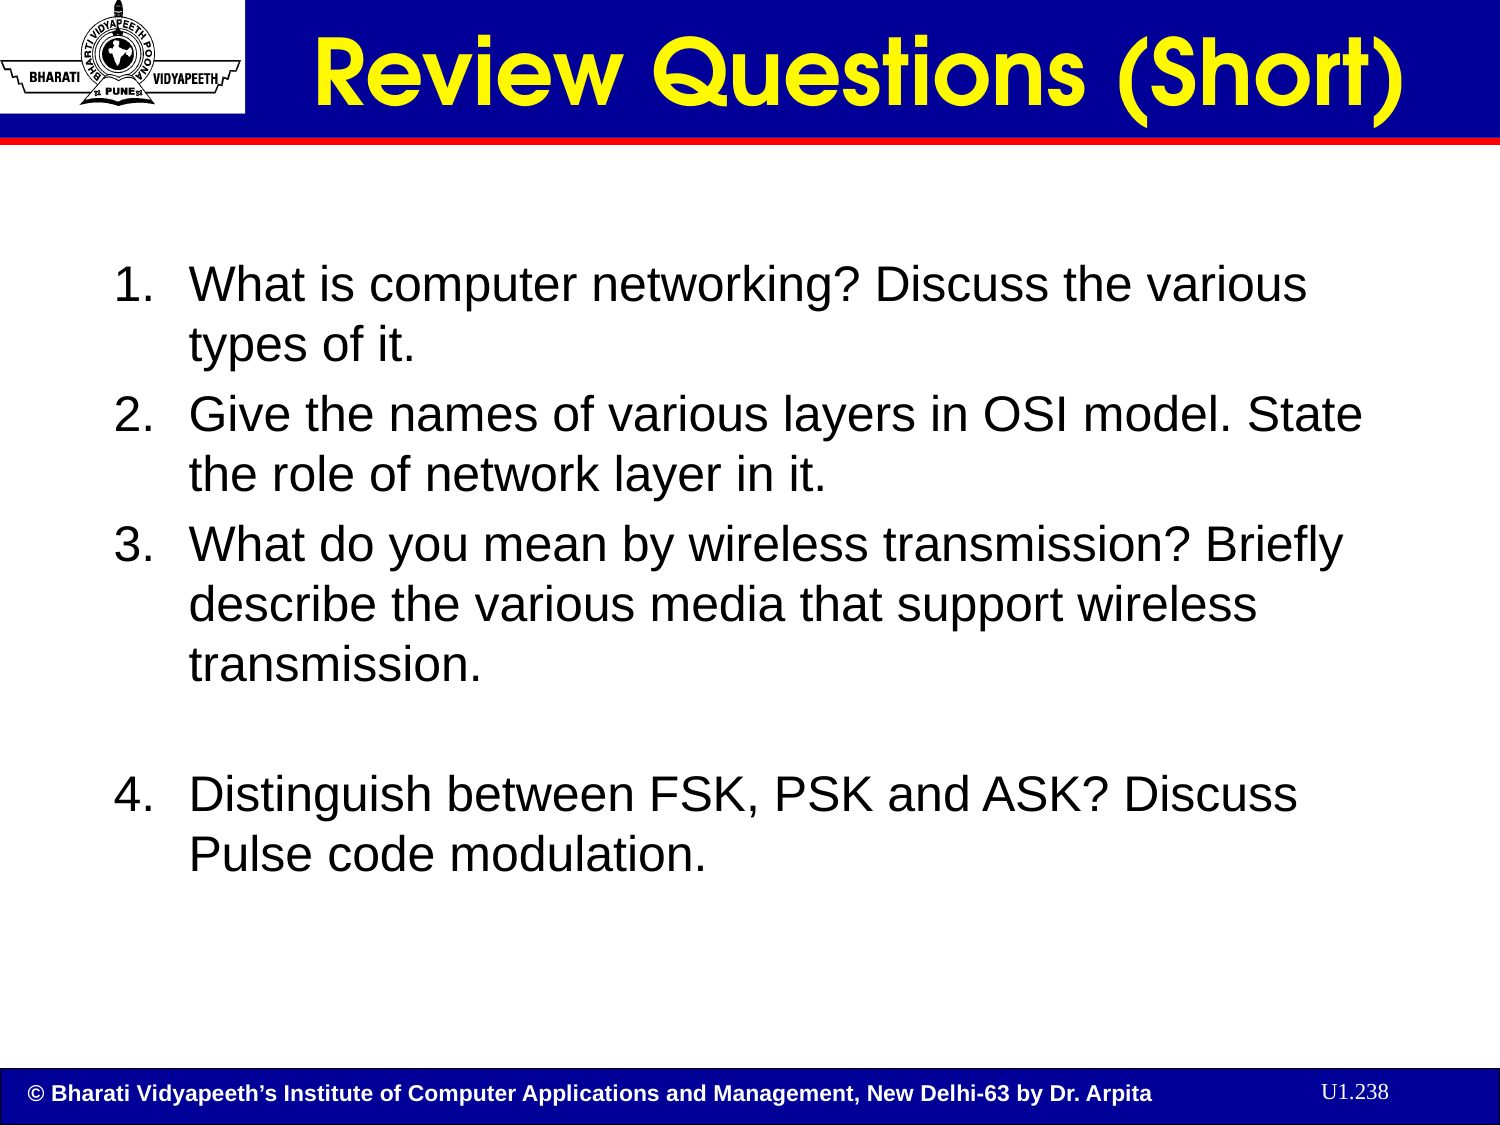

# Review Questions (Short)
What is computer networking? Discuss the various types of it.
Give the names of various layers in OSI model. State the role of network layer in it.
What do you mean by wireless transmission? Briefly describe the various media that support wireless transmission.
Distinguish between FSK, PSK and ASK? Discuss Pulse code modulation.